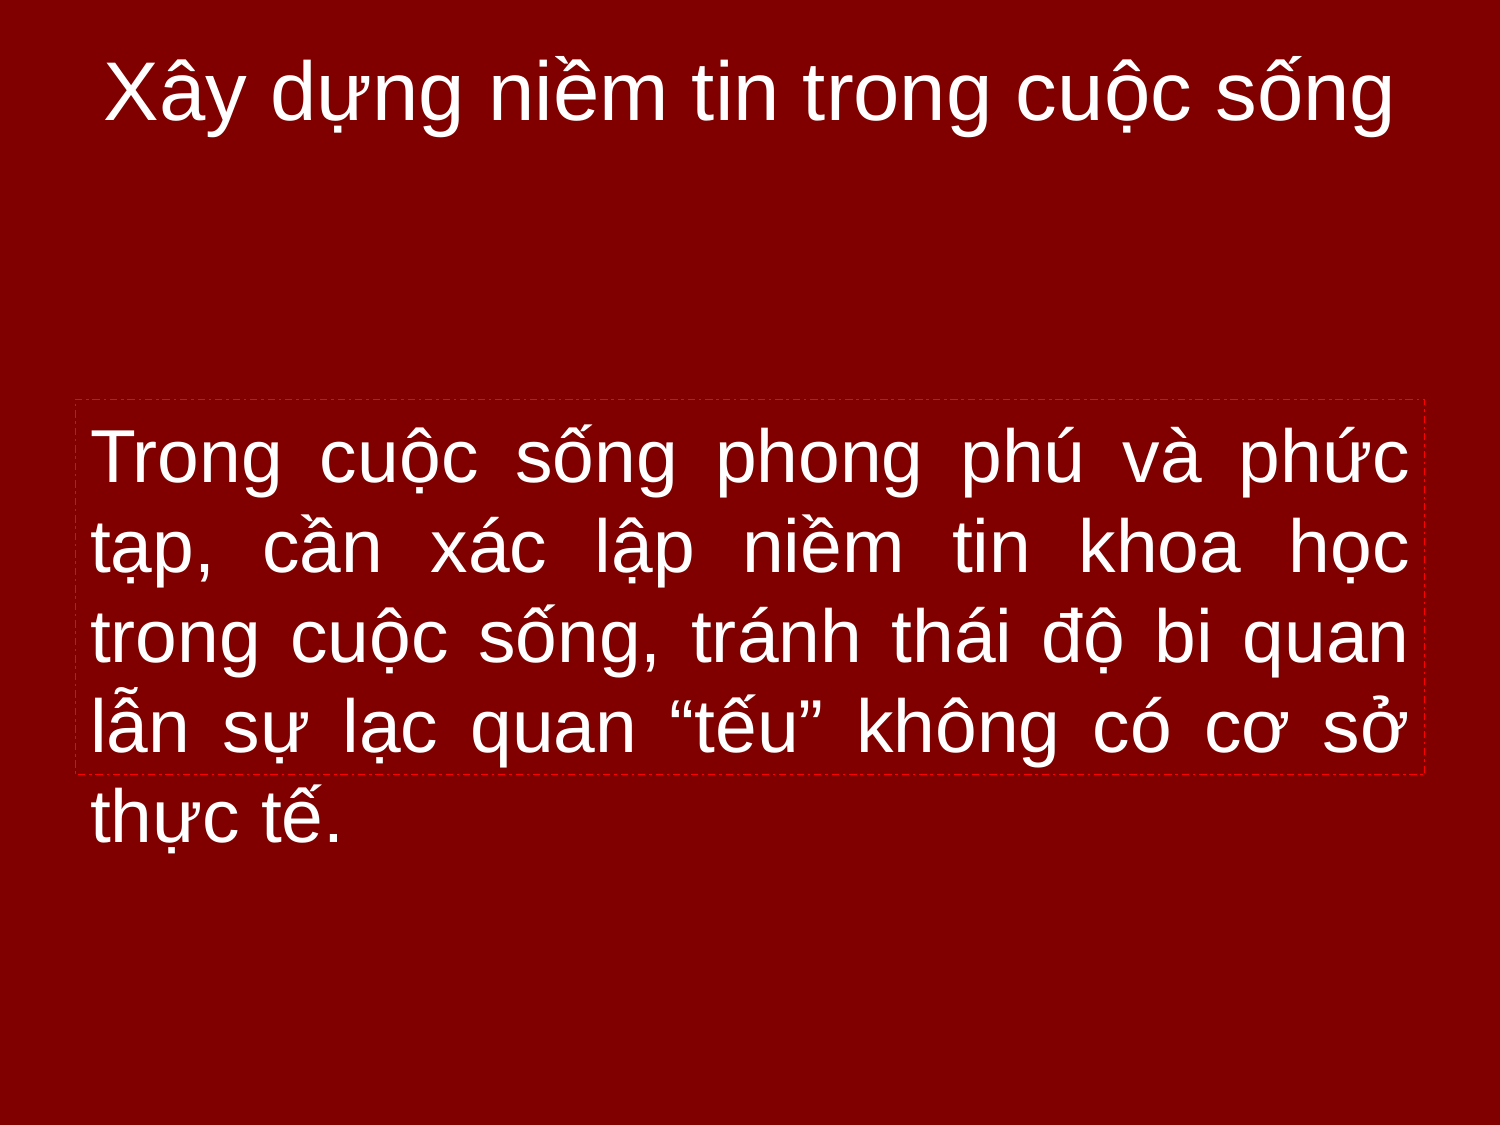

# Xây dựng niềm tin trong cuộc sống
Trong cuộc sống phong phú và phức tạp, cần xác lập niềm tin khoa học trong cuộc sống, tránh thái độ bi quan lẫn sự lạc quan “tếu” không có cơ sở thực tế.